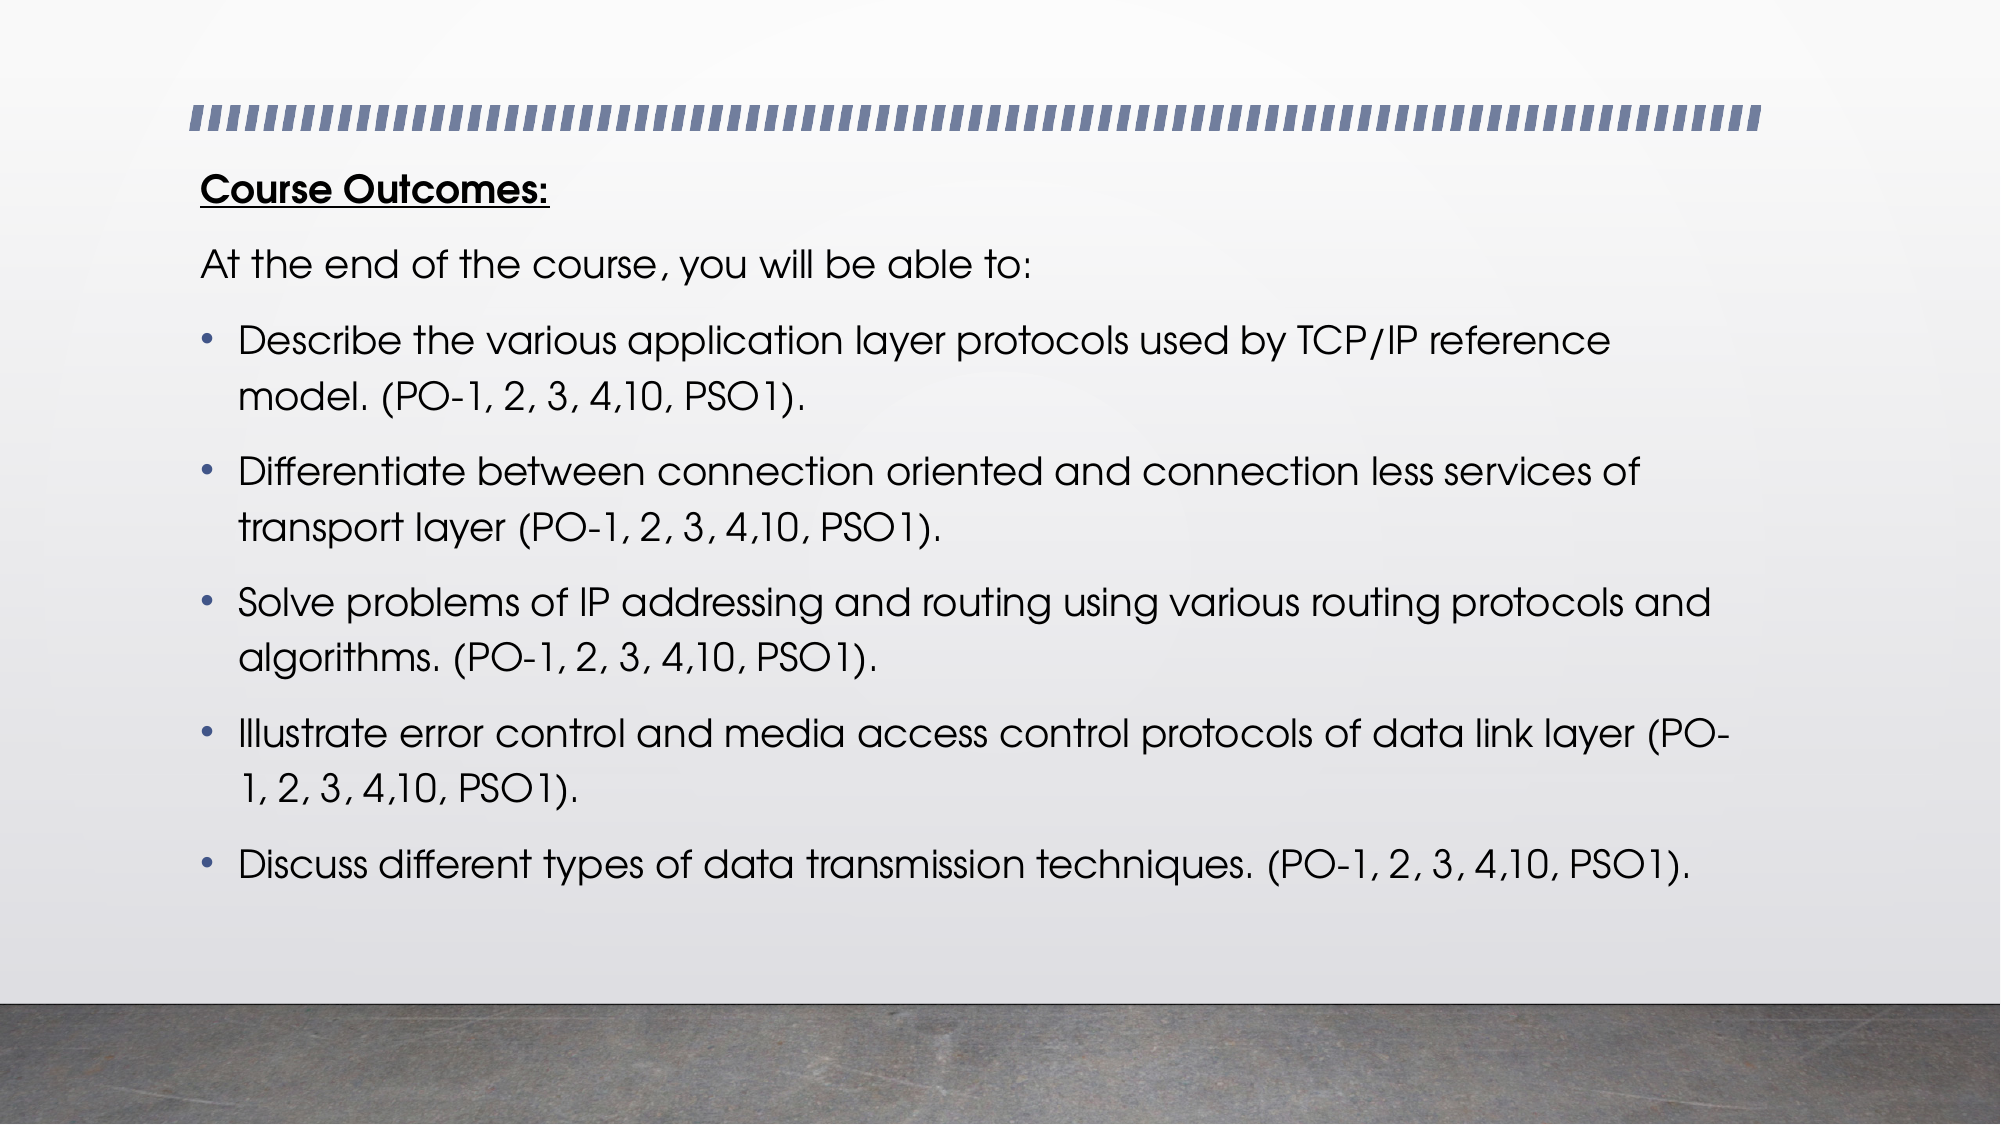

Course Outcomes:
At the end of the course, you will be able to:
Describe the various application layer protocols used by TCP/IP reference model. (PO-1, 2, 3, 4,10, PSO1).
Differentiate between connection oriented and connection less services of transport layer (PO-1, 2, 3, 4,10, PSO1).
Solve problems of IP addressing and routing using various routing protocols and algorithms. (PO-1, 2, 3, 4,10, PSO1).
Illustrate error control and media access control protocols of data link layer (PO-1, 2, 3, 4,10, PSO1).
Discuss different types of data transmission techniques. (PO-1, 2, 3, 4,10, PSO1).